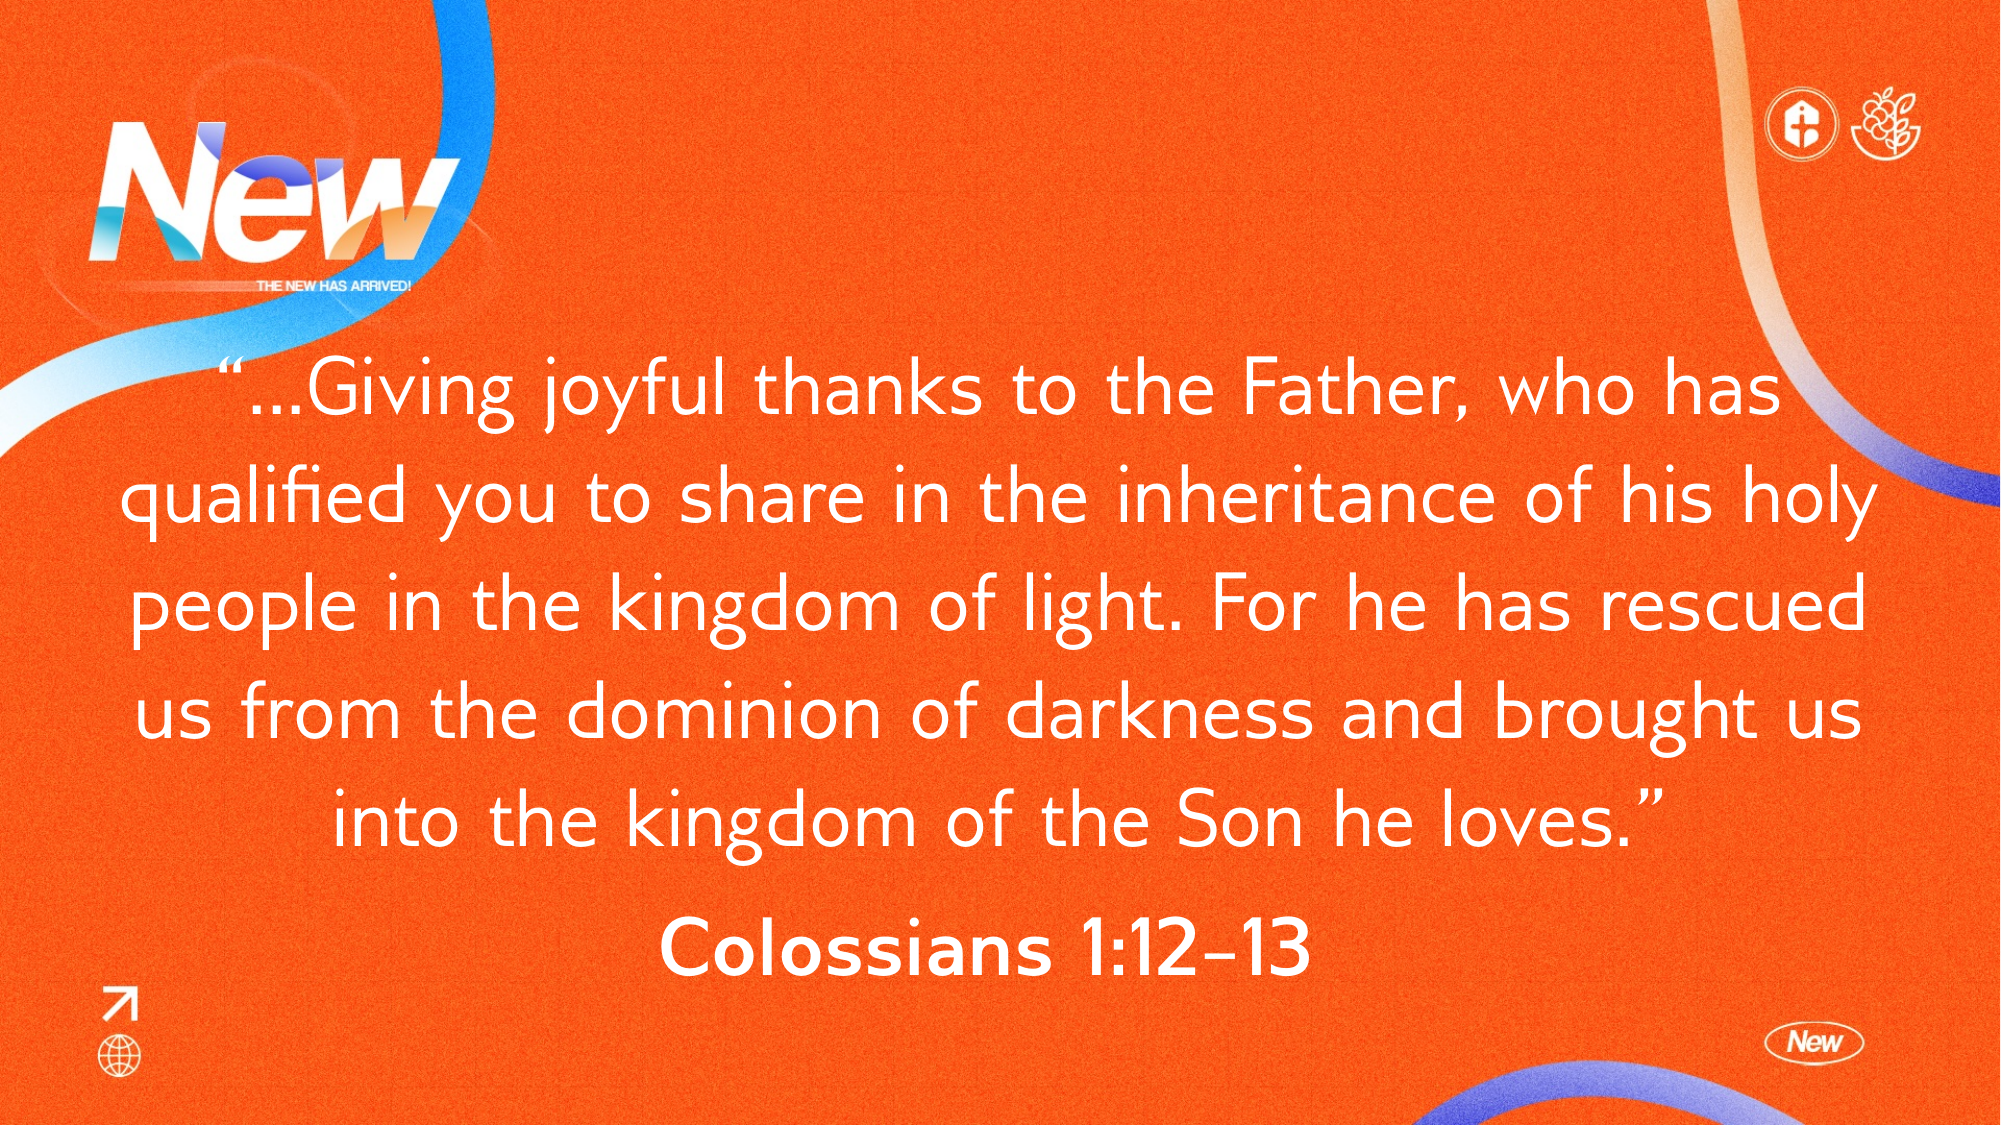

“...Giving joyful thanks to the Father, who has qualified you to share in the inheritance of his holy people in the kingdom of light. For he has rescued us from the dominion of darkness and brought us into the kingdom of the Son he loves.”
Colossians 1:12–13